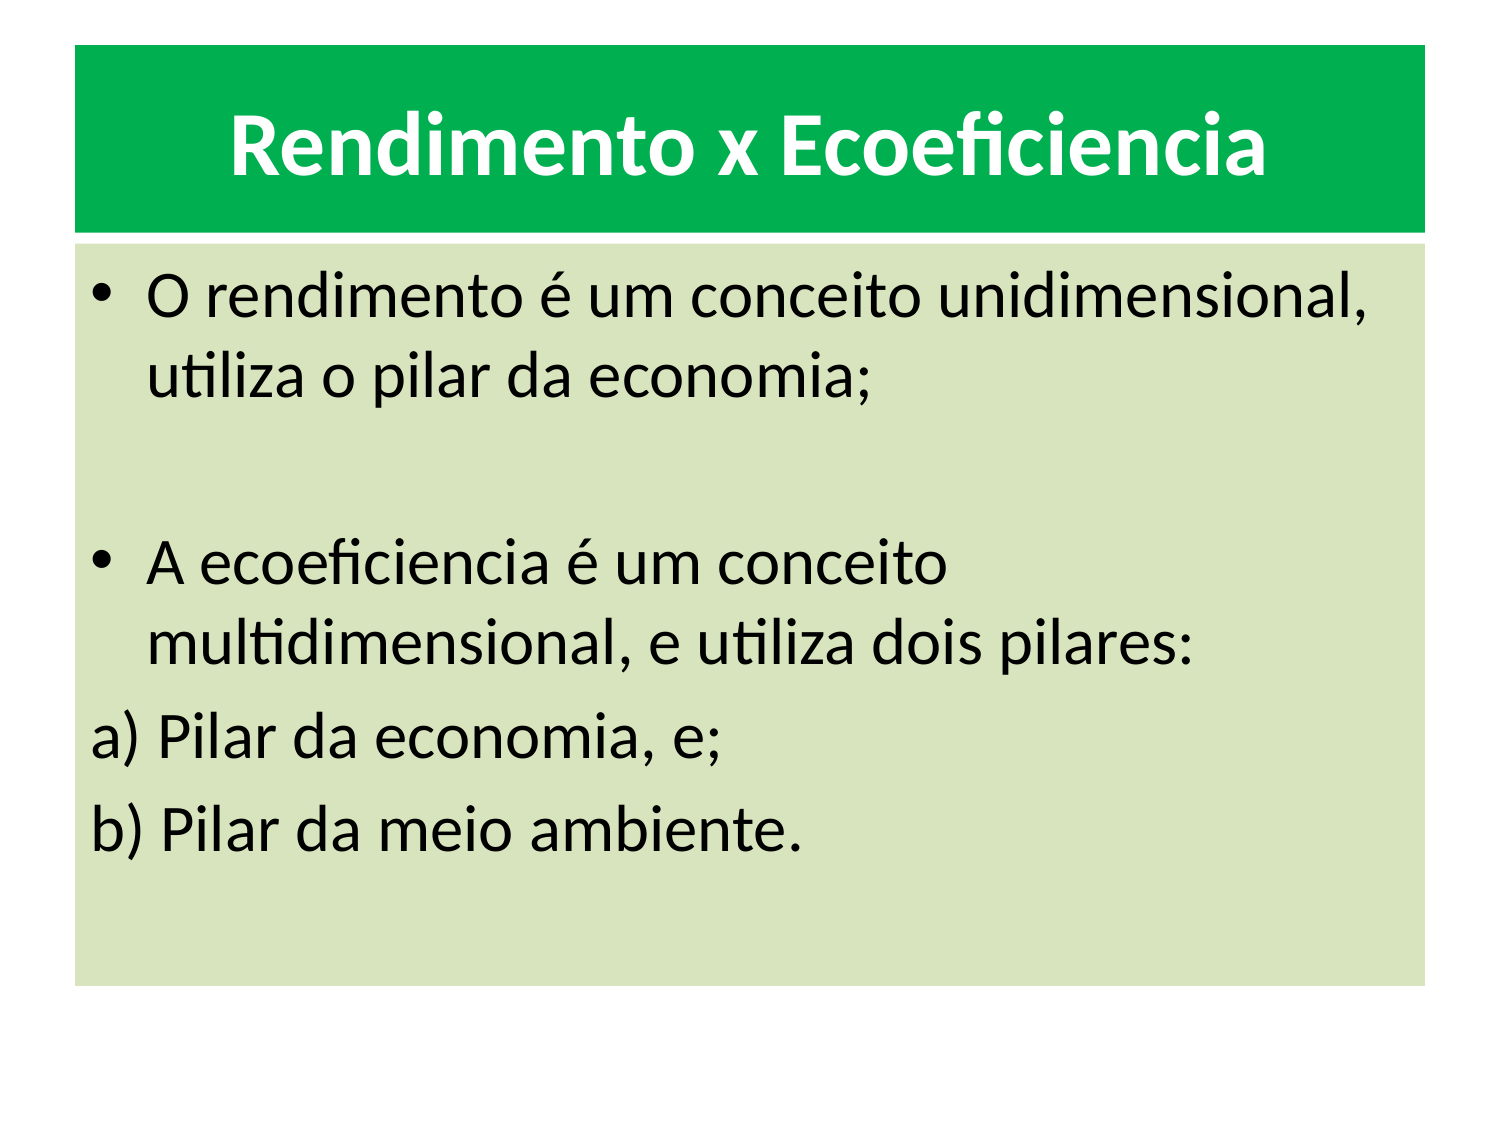

# Rendimento x Ecoeficiencia
O rendimento é um conceito unidimensional, utiliza o pilar da economia;

A ecoeficiencia é um conceito multidimensional, e utiliza dois pilares:
a) Pilar da economia, e;
b) Pilar da meio ambiente.